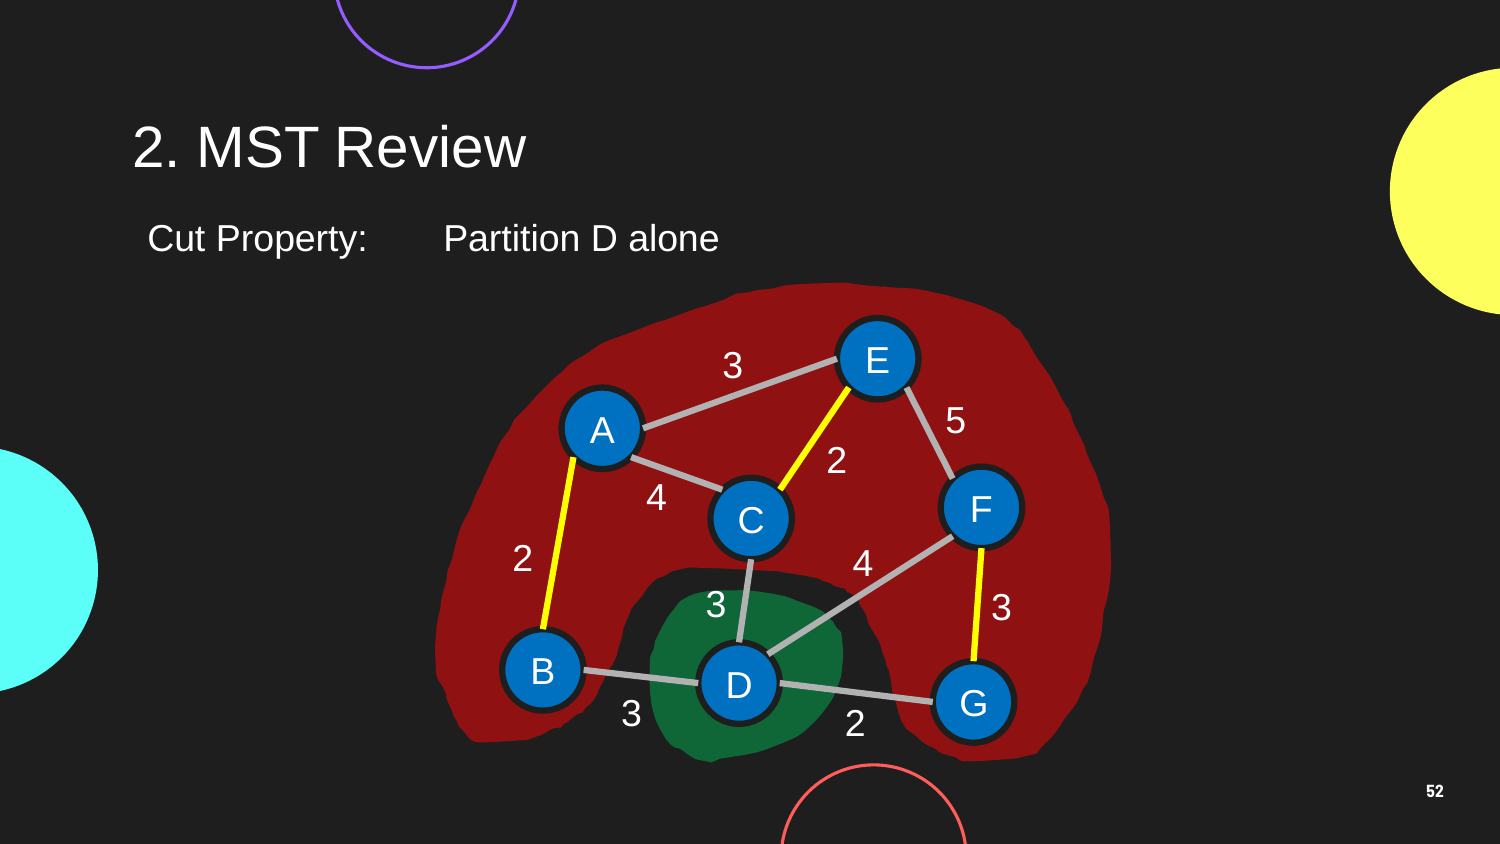

# 2. MST Review
Cut Property:
Partition D alone

E
3
A
5
2
4
F
C
2
4
3
3

B
D
G
3
2
52